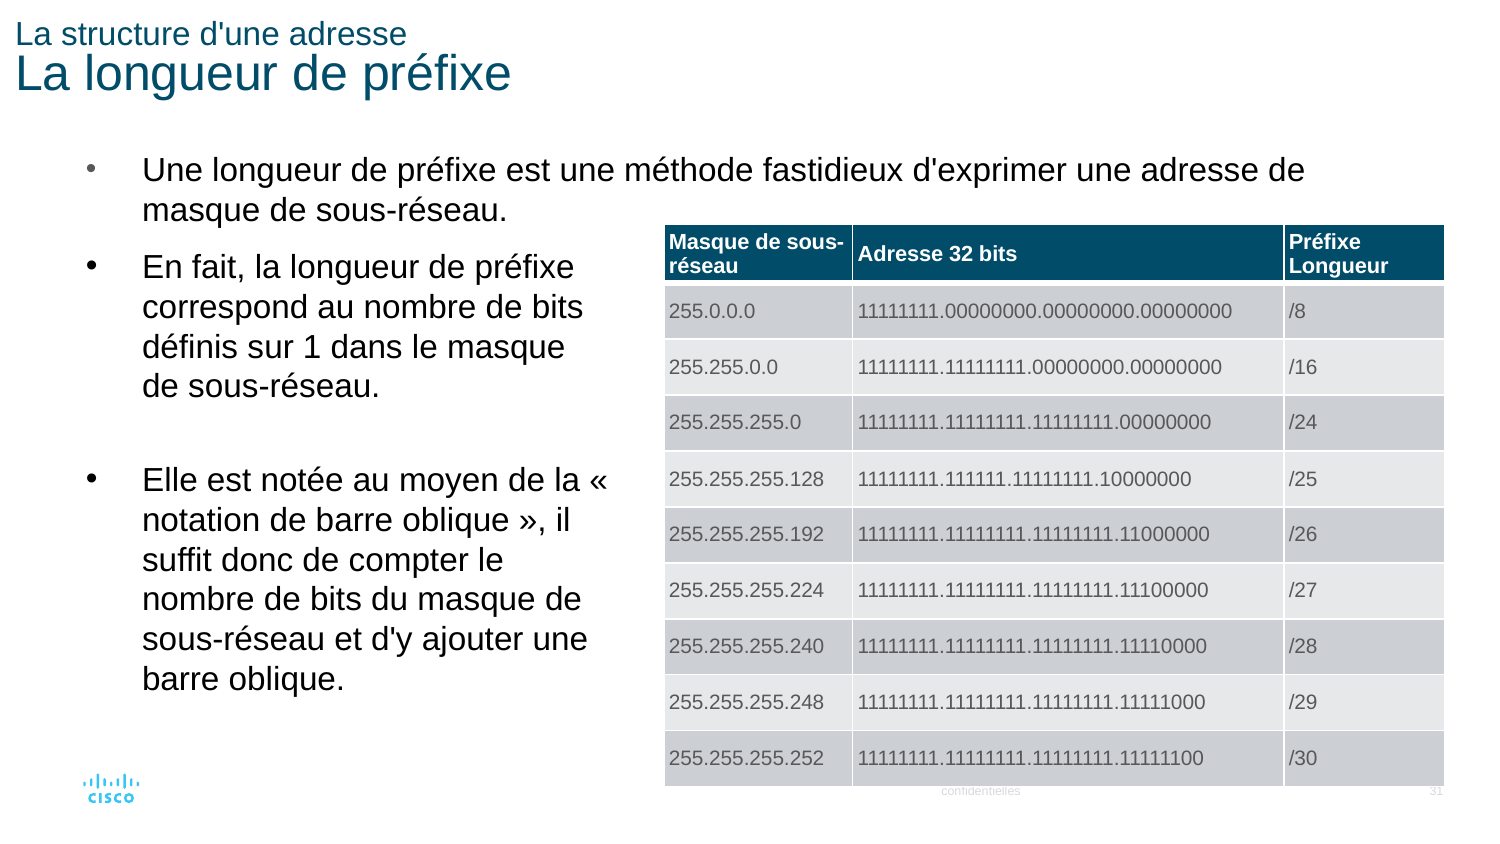

# La structure d'une adresse La longueur de préfixe
Une longueur de préfixe est une méthode fastidieux d'exprimer une adresse de masque de sous-réseau.
| Masque de sous-réseau | Adresse 32 bits | Préfixe Longueur |
| --- | --- | --- |
| 255.0.0.0 | 11111111.00000000.00000000.00000000 | /8 |
| 255.255.0.0 | 11111111.11111111.00000000.00000000 | /16 |
| 255.255.255.0 | 11111111.11111111.11111111.00000000 | /24 |
| 255.255.255.128 | 11111111.111111.11111111.10000000 | /25 |
| 255.255.255.192 | 11111111.11111111.11111111.11000000 | /26 |
| 255.255.255.224 | 11111111.11111111.11111111.11100000 | /27 |
| 255.255.255.240 | 11111111.11111111.11111111.11110000 | /28 |
| 255.255.255.248 | 11111111.11111111.11111111.11111000 | /29 |
| 255.255.255.252 | 11111111.11111111.11111111.11111100 | /30 |
En fait, la longueur de préfixe correspond au nombre de bits définis sur 1 dans le masque de sous-réseau.

Elle est notée au moyen de la « notation de barre oblique », il suffit donc de compter le nombre de bits du masque de sous-réseau et d'y ajouter une barre oblique.